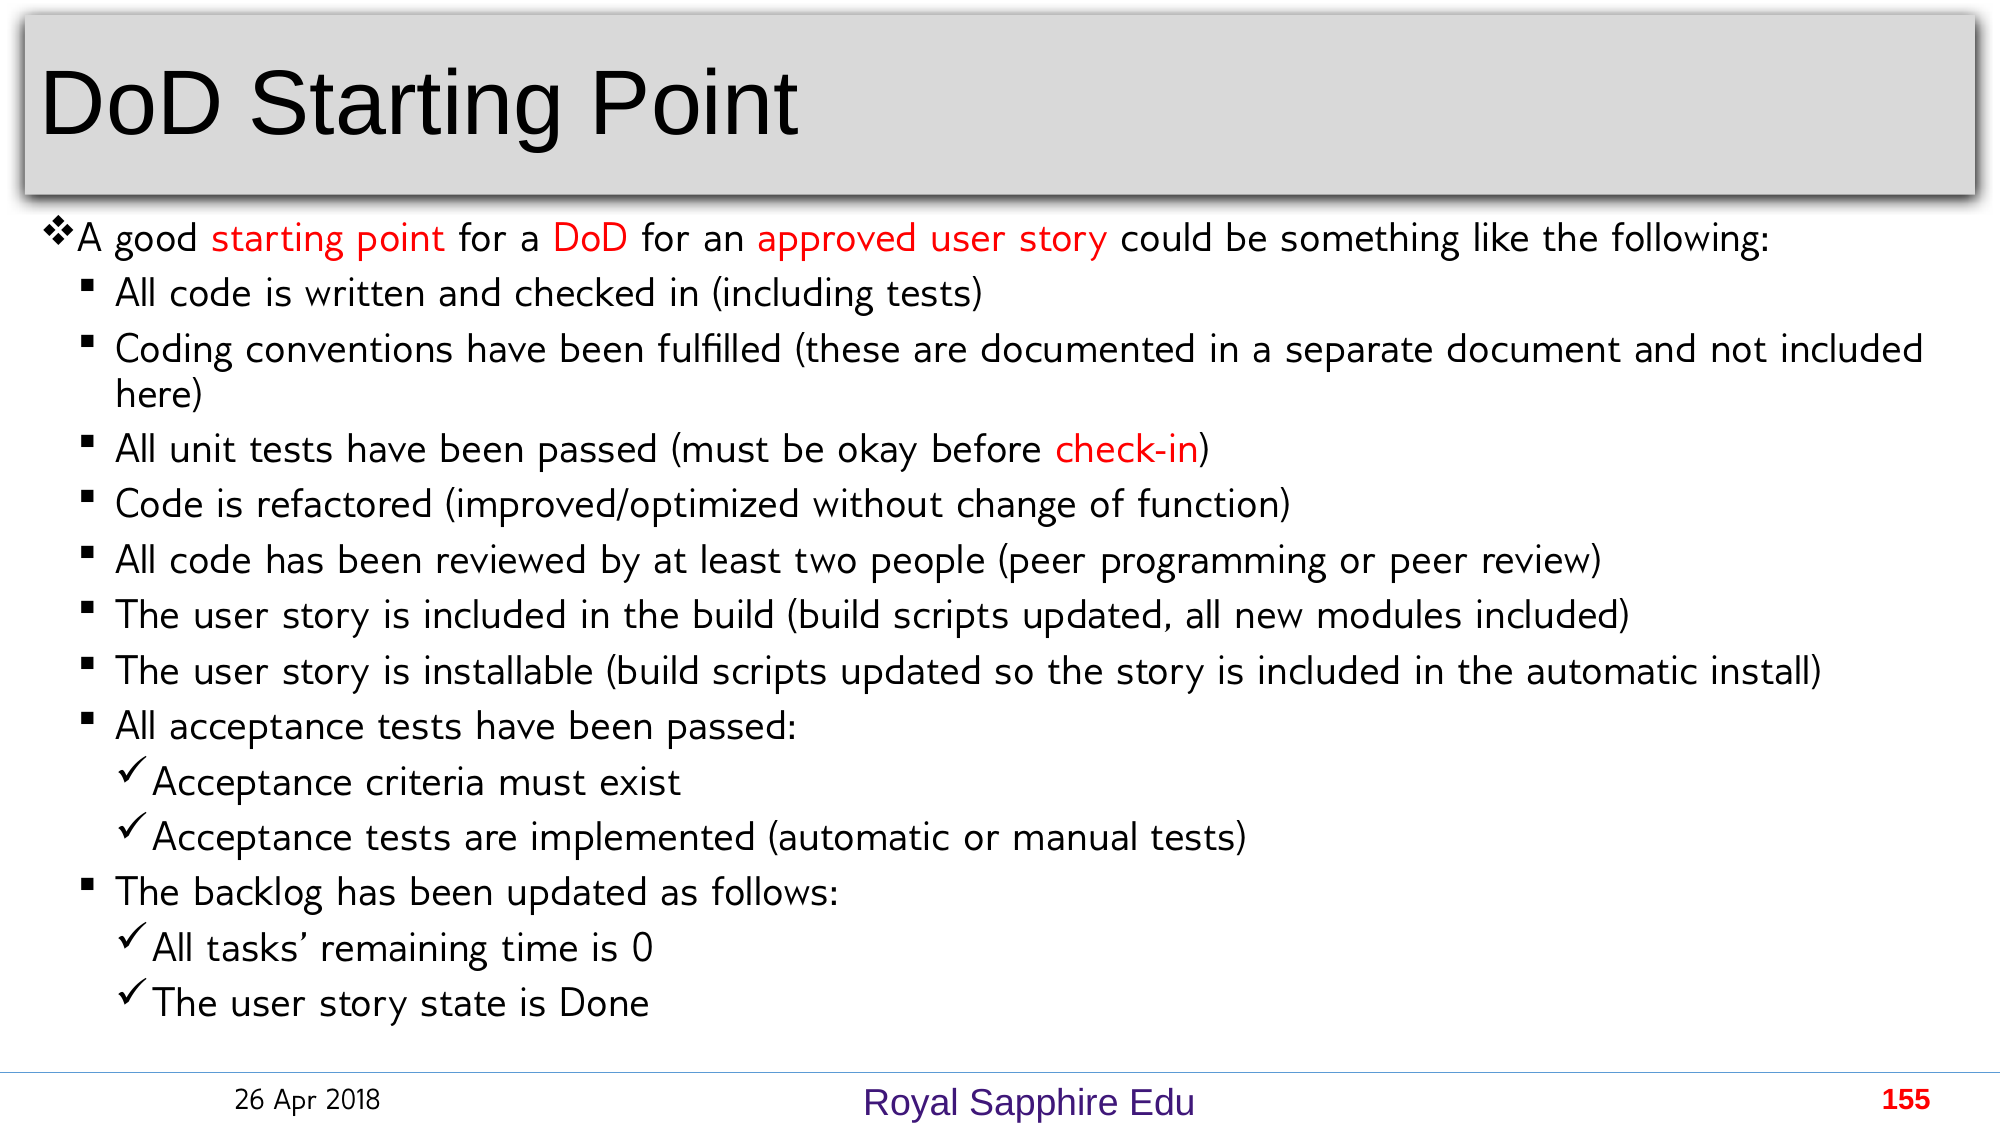

# DoD Starting Point
A good starting point for a DoD for an approved user story could be something like the following:
All code is written and checked in (including tests)
Coding conventions have been fulfilled (these are documented in a separate document and not included here)
All unit tests have been passed (must be okay before check-in)
Code is refactored (improved/optimized without change of function)
All code has been reviewed by at least two people (peer programming or peer review)
The user story is included in the build (build scripts updated, all new modules included)
The user story is installable (build scripts updated so the story is included in the automatic install)
All acceptance tests have been passed:
Acceptance criteria must exist
Acceptance tests are implemented (automatic or manual tests)
The backlog has been updated as follows:
All tasks’ remaining time is 0
The user story state is Done
26 Apr 2018
155